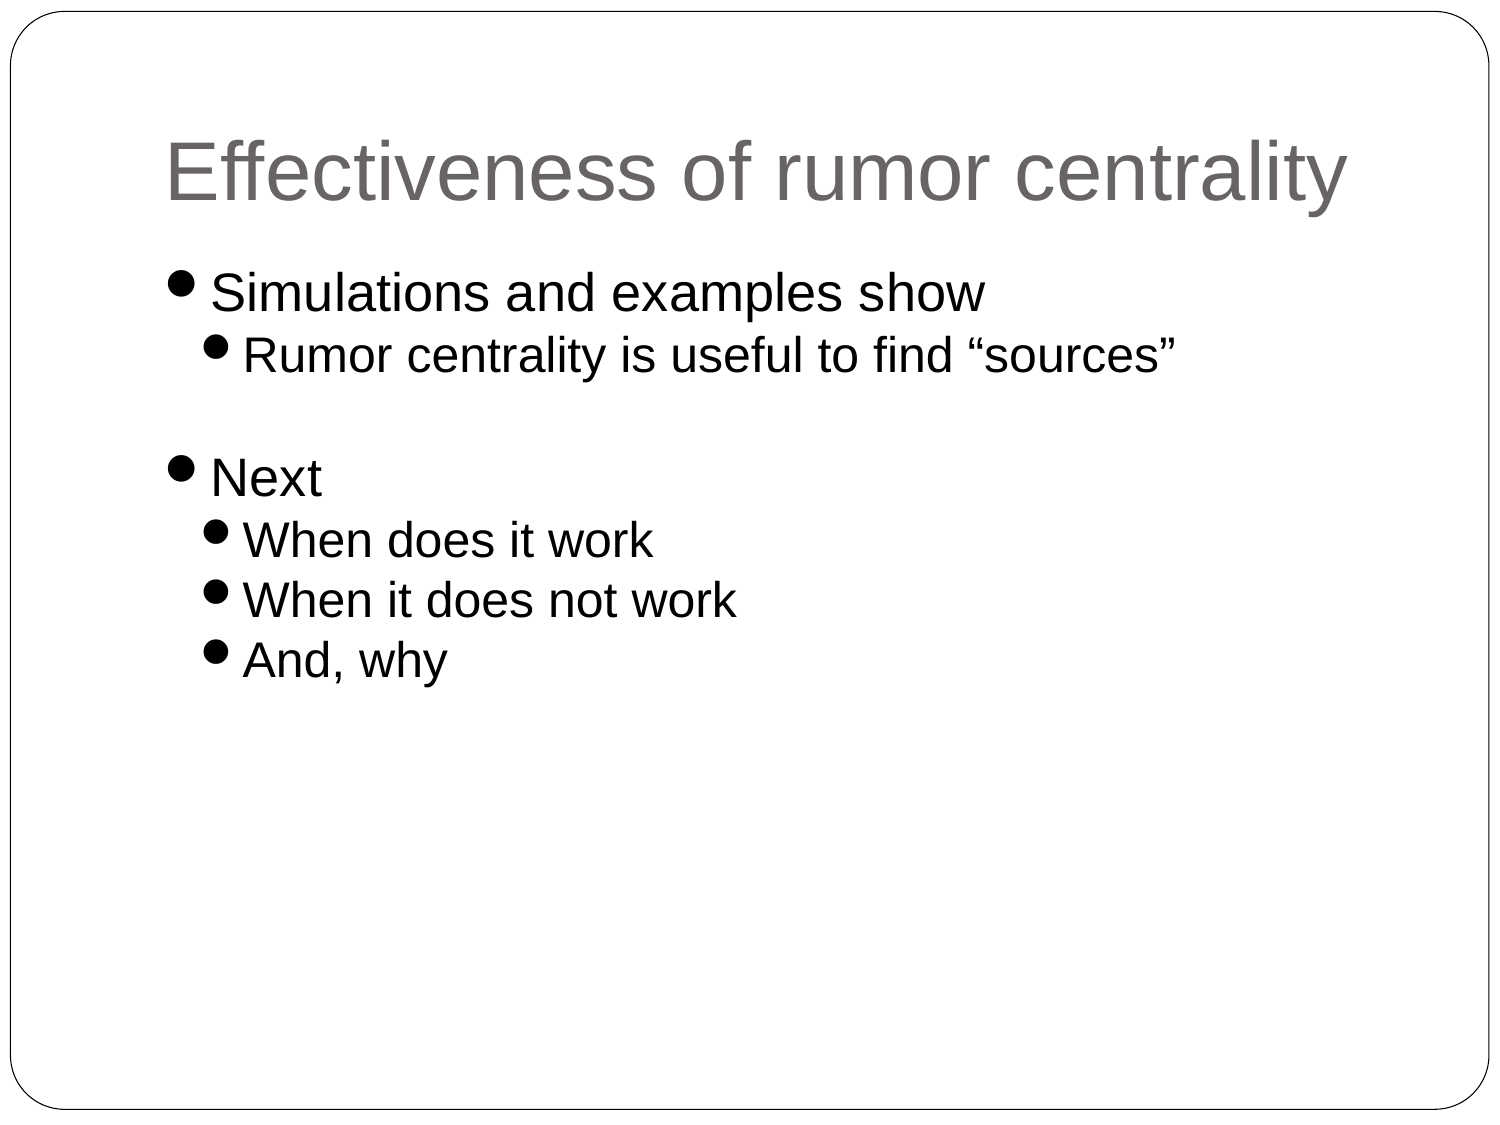

Effectiveness of rumor centrality
Simulations and examples show
Rumor centrality is useful to find “sources”

Next
When does it work
When it does not work
And, why